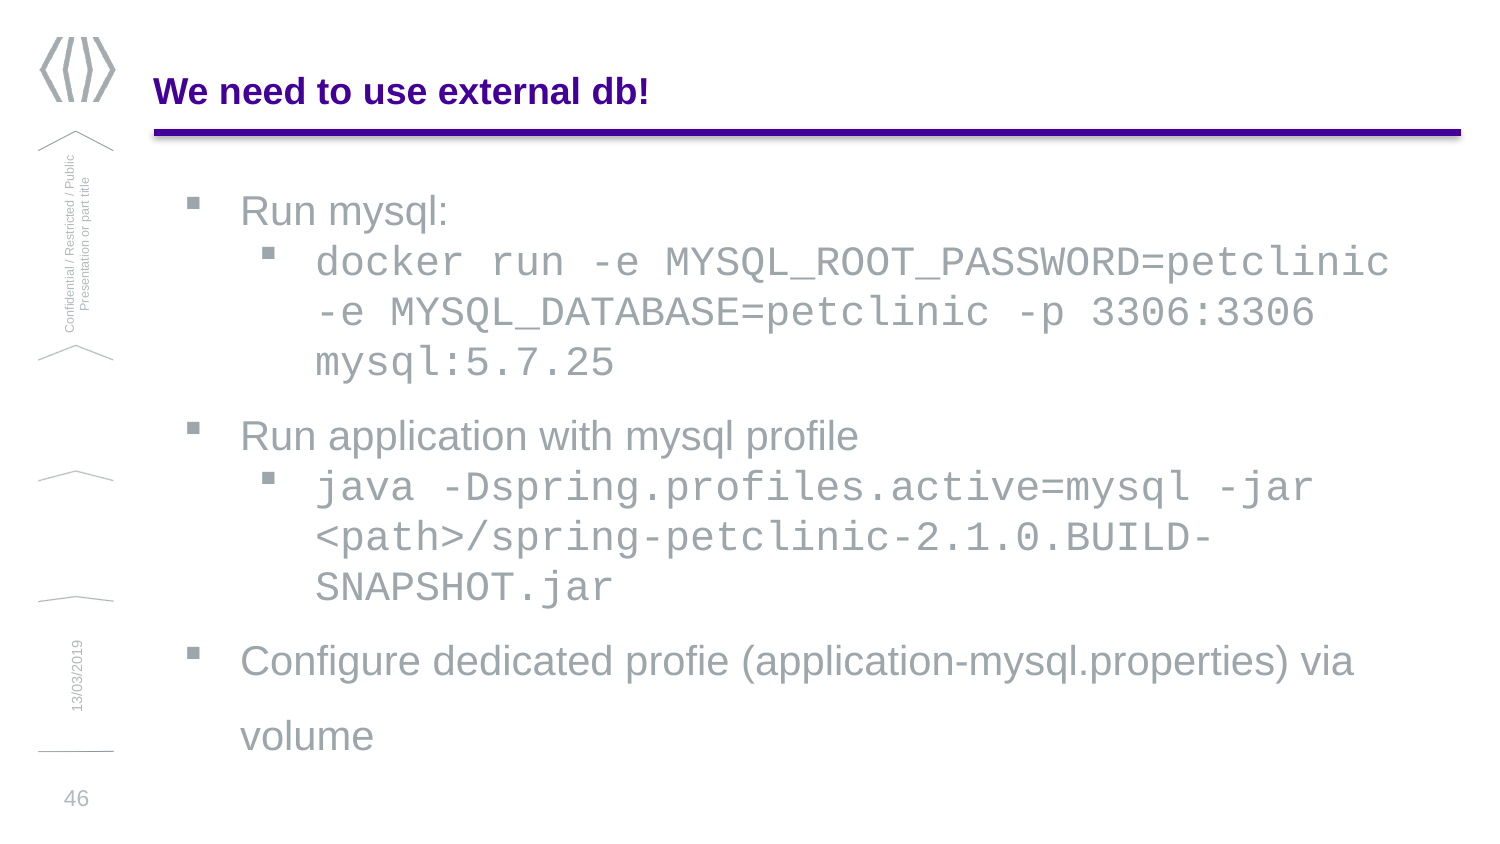

# We need to use external db!
Run mysql:
docker run -e MYSQL_ROOT_PASSWORD=petclinic -e MYSQL_DATABASE=petclinic -p 3306:3306 mysql:5.7.25
Run application with mysql profile
java -Dspring.profiles.active=mysql -jar <path>/spring-petclinic-2.1.0.BUILD-SNAPSHOT.jar
Configure dedicated profie (application-mysql.properties) via volume
Confidential / Restricted / Public
Presentation or part title
13/03/2019
46